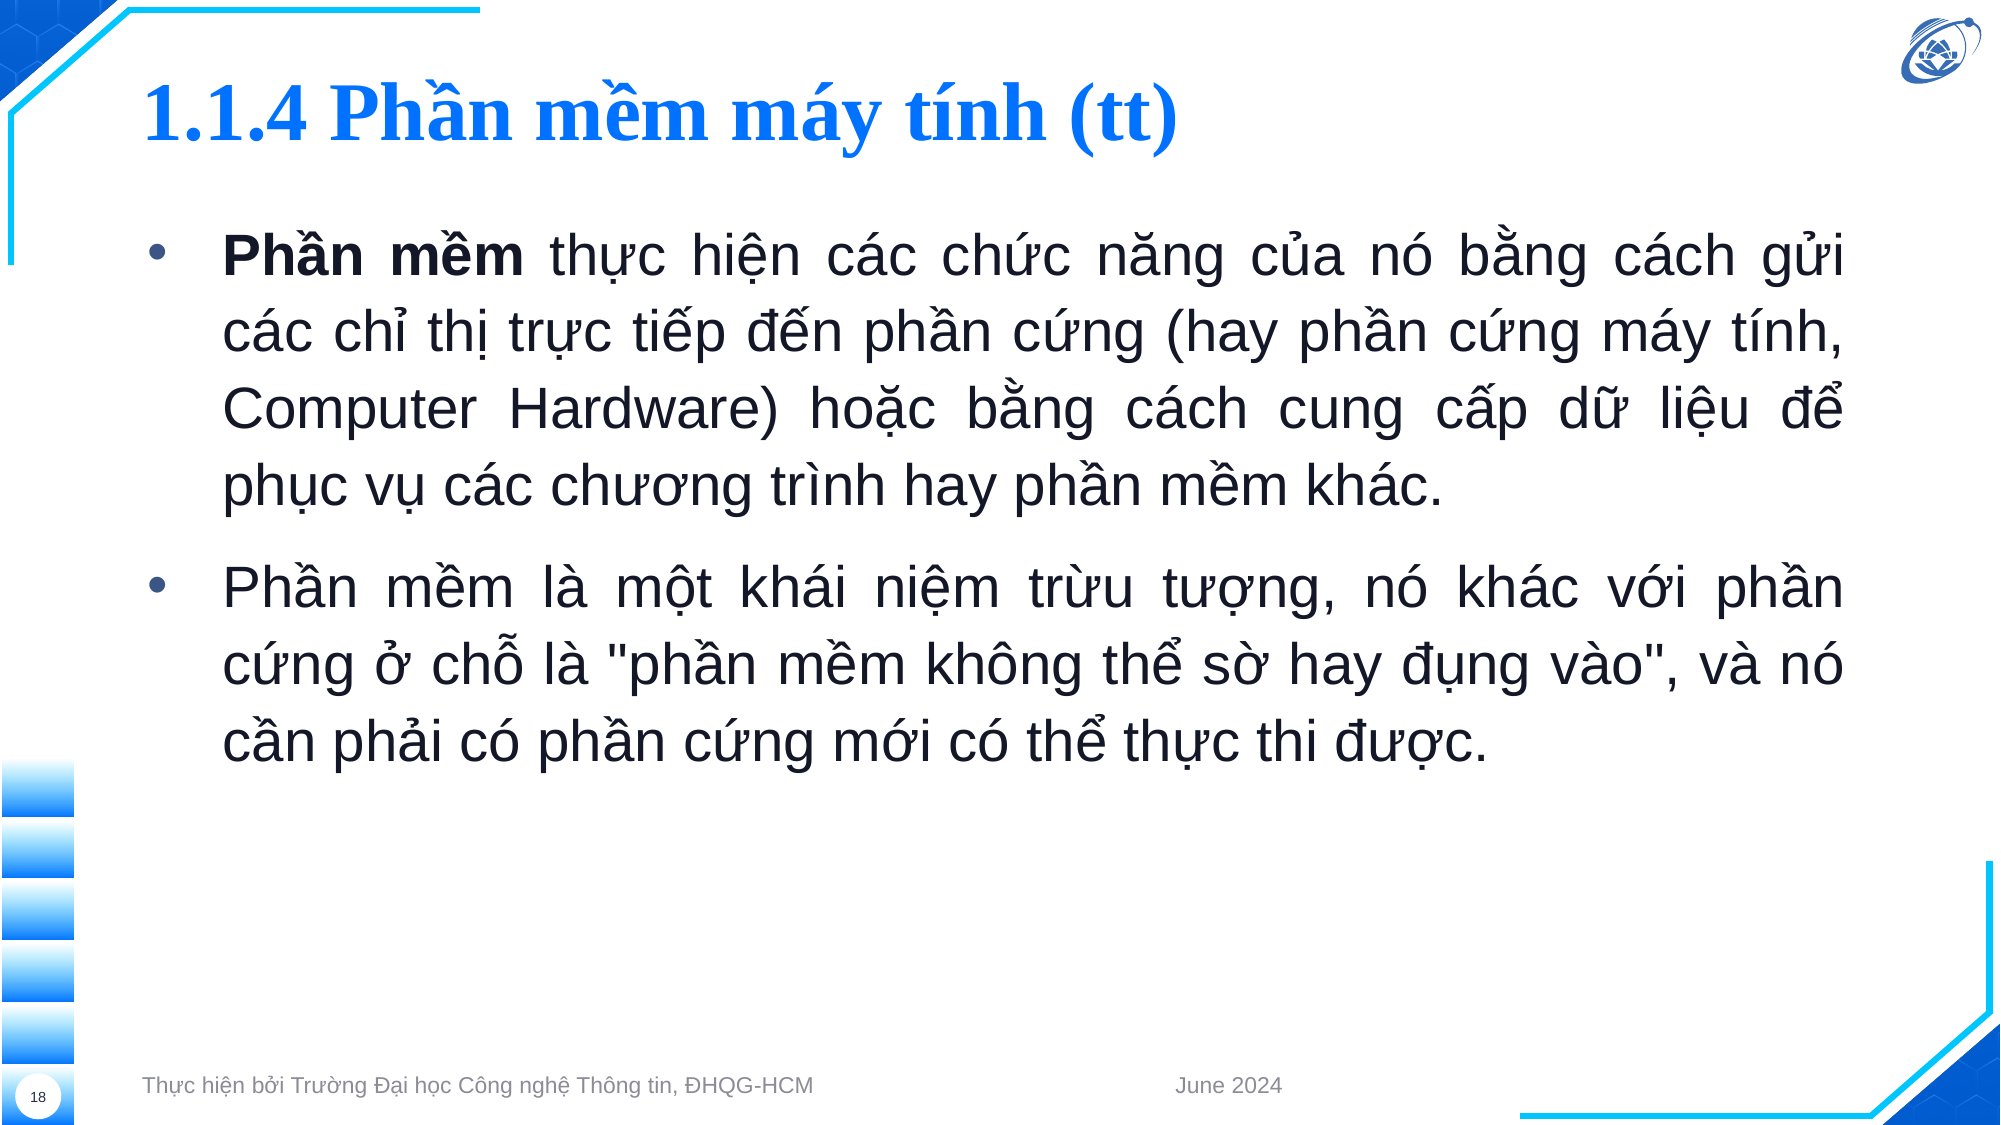

# 1.1.4 Phần mềm máy tính (tt)
Phần mềm thực hiện các chức năng của nó bằng cách gửi các chỉ thị trực tiếp đến phần cứng (hay phần cứng máy tính, Computer Hardware) hoặc bằng cách cung cấp dữ liệu để phục vụ các chương trình hay phần mềm khác.
Phần mềm là một khái niệm trừu tượng, nó khác với phần cứng ở chỗ là "phần mềm không thể sờ hay đụng vào", và nó cần phải có phần cứng mới có thể thực thi được.
Thực hiện bởi Trường Đại học Công nghệ Thông tin, ĐHQG-HCM
June 2024
18